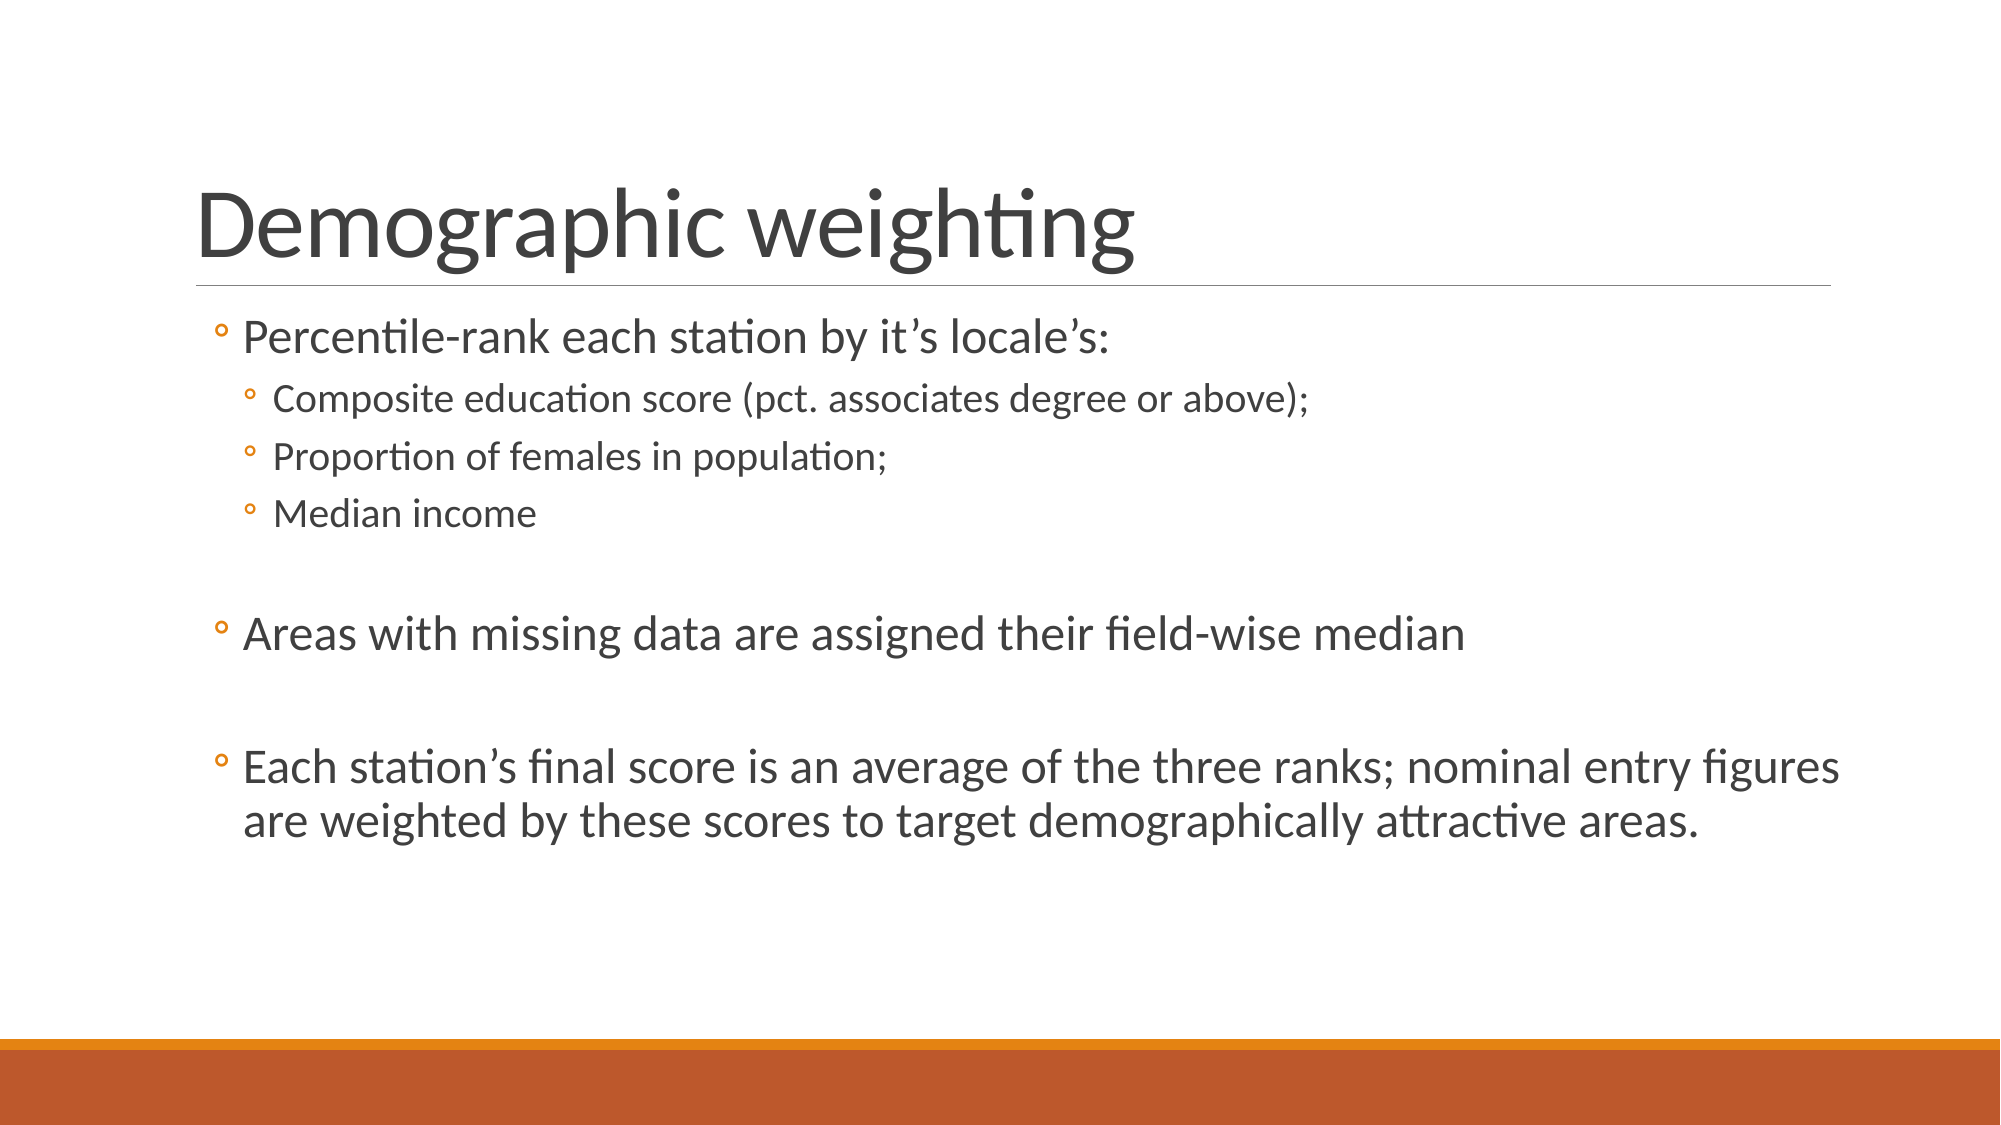

# Demographic weighting
Percentile-rank each station by it’s locale’s:
Composite education score (pct. associates degree or above);
Proportion of females in population;
Median income

Areas with missing data are assigned their field-wise median

Each station’s final score is an average of the three ranks; nominal entry figures are weighted by these scores to target demographically attractive areas.